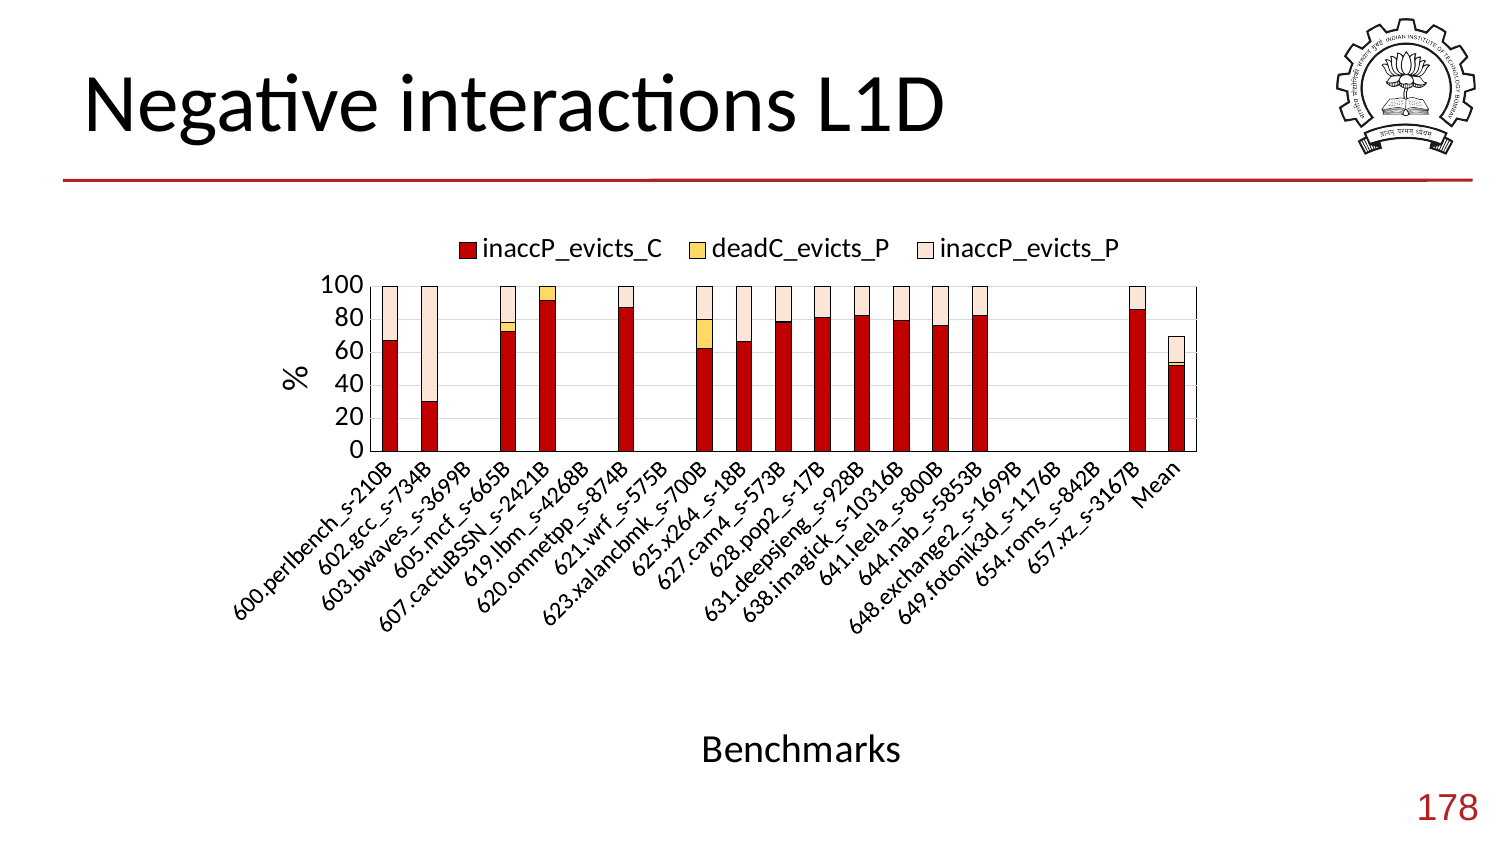

# Negative interactions L1D

### Chart

| Category | inaccP_evicts_C | deadC_evicts_P | inaccP_evicts_P |
|---|---|---|---|
| 600.perlbench_s-210B | 67.12564543889845 | 0.0 | 32.87435456110155 |
| 602.gcc_s-734B | 30.0 | 0.0 | 70.0 |
| 603.bwaves_s-3699B | 0.0 | 0.0 | 0.0 |
| 605.mcf_s-665B | 73.0727684887949 | 5.15601941304447 | 21.771212098160632 |
| 607.cactuBSSN_s-2421B | 91.71270718232044 | 8.287292817679557 | 0.0 |
| 619.lbm_s-4268B | 0.0 | 0.0 | 0.0 |
| 620.omnetpp_s-874B | 87.18348538447216 | 0.011636566747346862 | 12.804878048780488 |
| 621.wrf_s-575B | 0.0 | 0.0 | 0.0 |
| 623.xalancbmk_s-700B | 62.26393603207509 | 17.58662323165592 | 20.149440736268993 |
| 625.x264_s-18B | 66.6030534351145 | 0.0 | 33.396946564885496 |
| 627.cam4_s-573B | 78.44646606018195 | 0.27991602519244224 | 21.27361791462561 |
| 628.pop2_s-17B | 81.20140265284343 | 0.33541698429638667 | 18.463180362860193 |
| 631.deepsjeng_s-928B | 82.40997229916897 | 0.0 | 17.590027700831026 |
| 638.imagick_s-10316B | 79.3103448275862 | 0.0 | 20.689655172413794 |
| 641.leela_s-800B | 76.23814541622761 | 0.42149631190727077 | 23.34035827186512 |
| 644.nab_s-5853B | 82.6302729528536 | 0.0 | 17.3697270471464 |
| 648.exchange2_s-1699B | 0.0 | 0.0 | 0.0 |
| 649.fotonik3d_s-1176B | 0.0 | 0.0 | 0.0 |
| 654.roms_s-842B | 0.0 | 0.0 | 0.0 |
| 657.xz_s-3167B | 86.24839537869063 | 0.016046213093709884 | 13.735558408215661 |
| Mean | 52.222329777461404 | 1.604722378180855 | 16.172947844357743 |
178